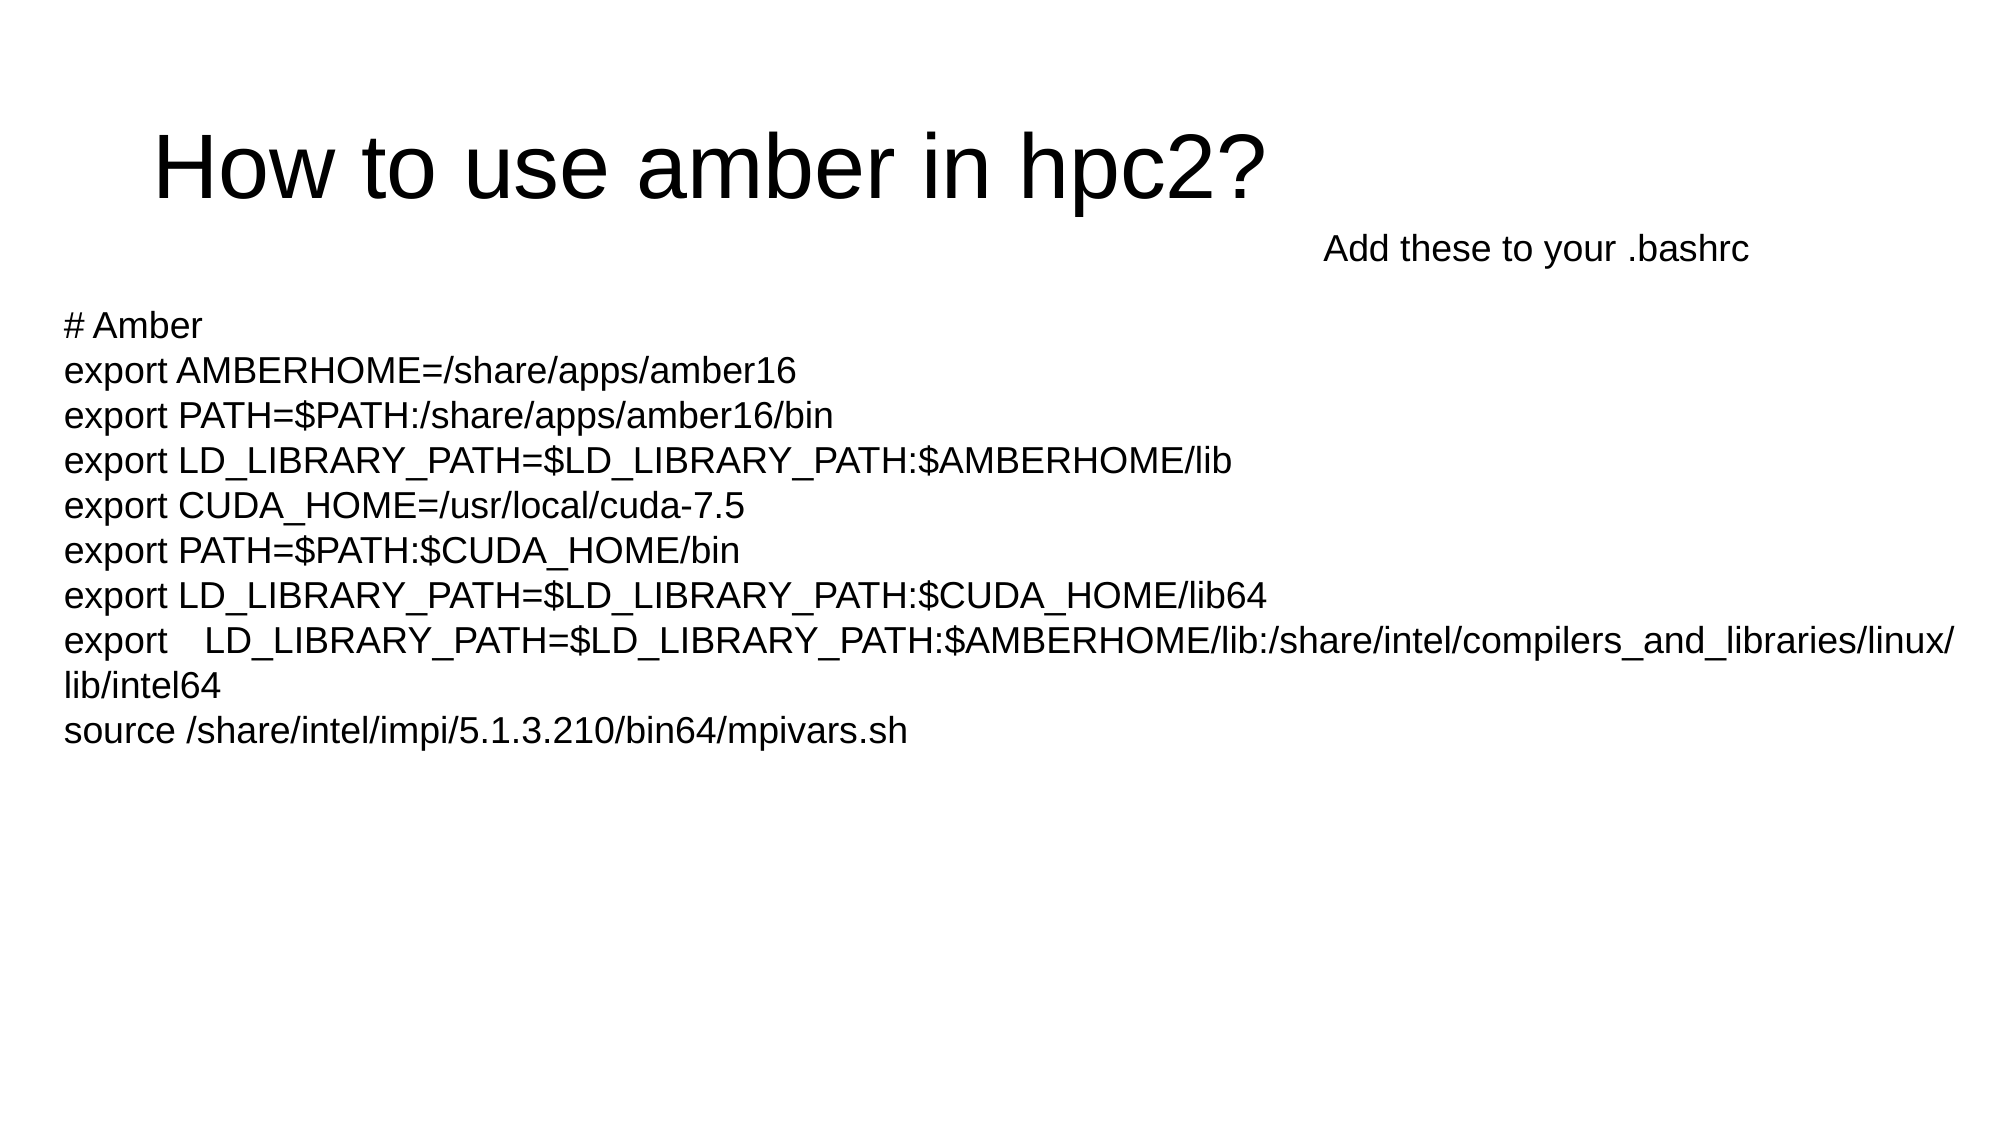

# How to use amber in hpc2?
Add these to your .bashrc
# Amber
export AMBERHOME=/share/apps/amber16
export PATH=$PATH:/share/apps/amber16/bin
export LD_LIBRARY_PATH=$LD_LIBRARY_PATH:$AMBERHOME/lib
export CUDA_HOME=/usr/local/cuda-7.5
export PATH=$PATH:$CUDA_HOME/bin
export LD_LIBRARY_PATH=$LD_LIBRARY_PATH:$CUDA_HOME/lib64
export LD_LIBRARY_PATH=$LD_LIBRARY_PATH:$AMBERHOME/lib:/share/intel/compilers_and_libraries/linux/lib/intel64
source /share/intel/impi/5.1.3.210/bin64/mpivars.sh